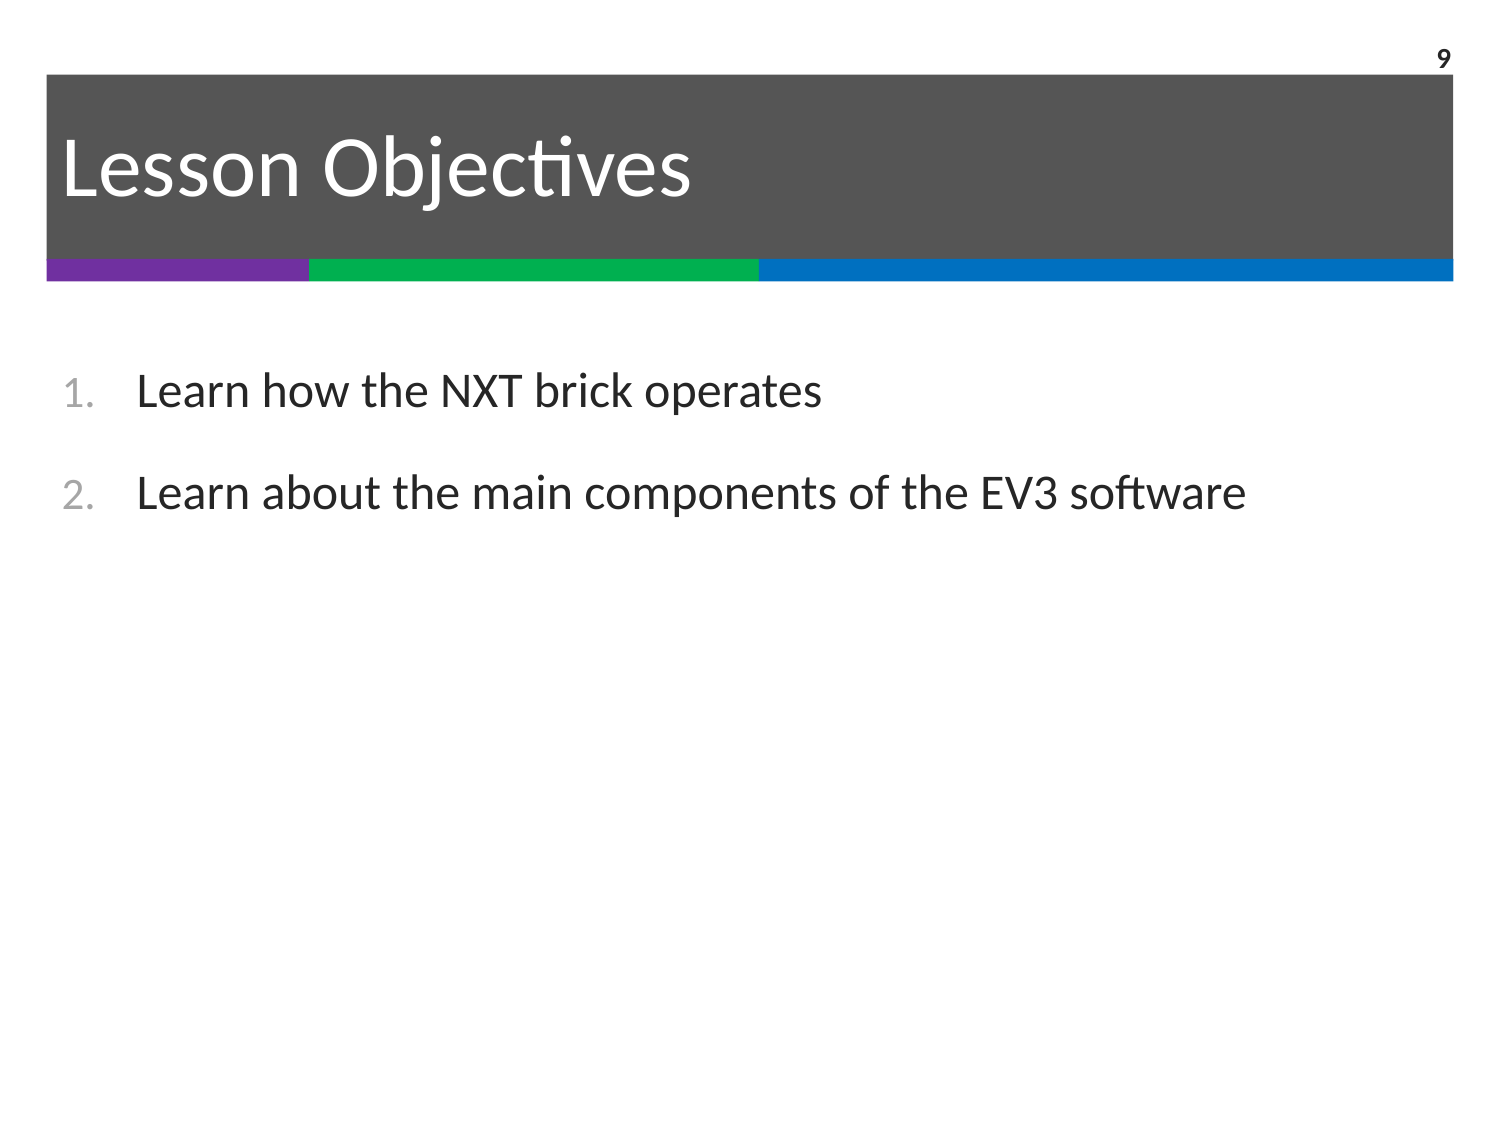

9
# Lesson Objectives
Learn how the NXT brick operates
Learn about the main components of the EV3 software